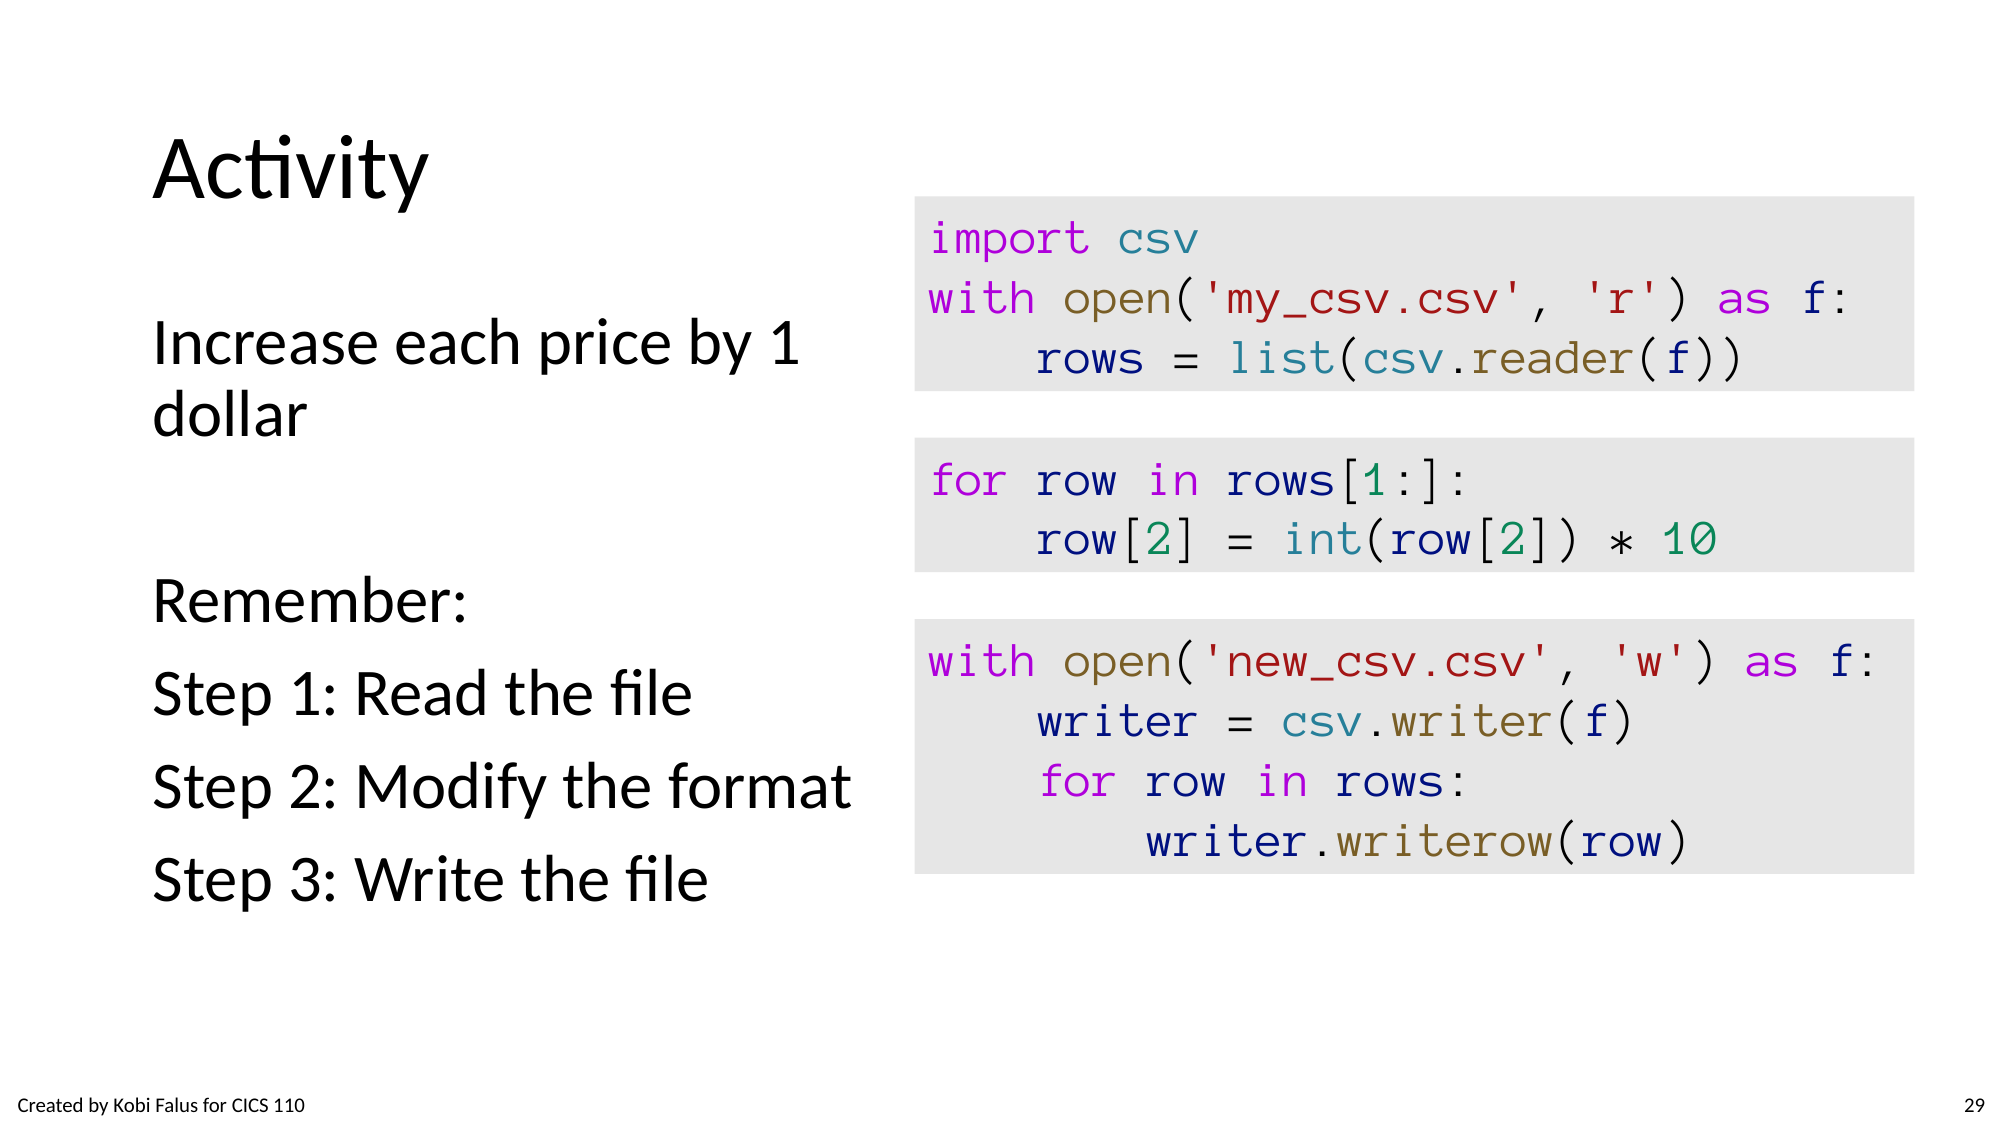

# Activity
import csv
with open('my_csv.csv', 'r') as f:
    rows = list(csv.reader(f))
Increase each price by 1 dollar

Remember:
Step 1: Read the file
Step 2: Modify the format
Step 3: Write the file

for row in rows[1:]:
    row[2] = int(row[2]) * 10
with open('new_csv.csv', 'w') as f:
    writer = csv.writer(f)
    for row in rows:
        writer.writerow(row)